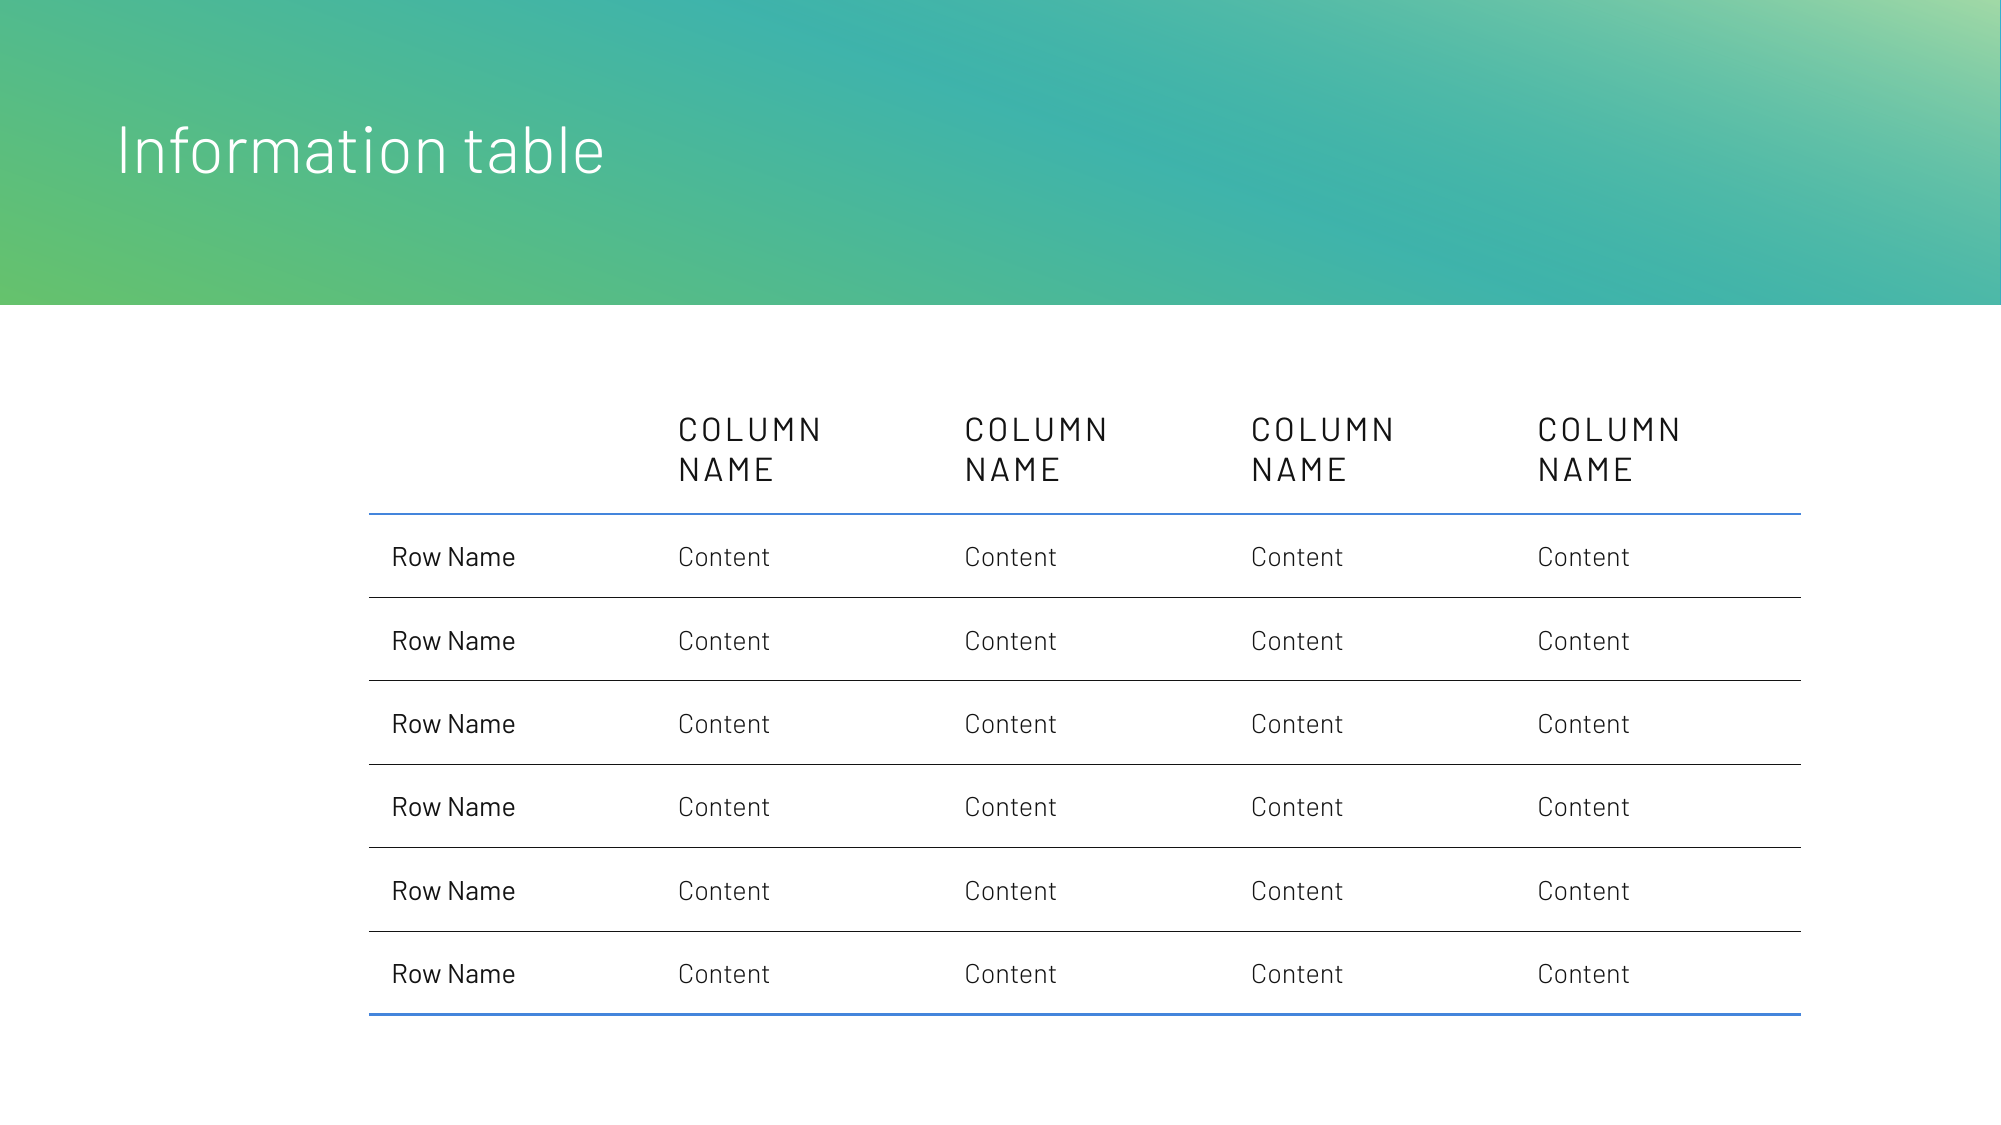

# Information table
|  | Column Name | Column Name | Column Name | Column Name |
| --- | --- | --- | --- | --- |
| Row Name | Content | Content | Content | Content |
| Row Name | Content | Content | Content | Content |
| Row Name | Content | Content | Content | Content |
| Row Name | Content | Content | Content | Content |
| Row Name | Content | Content | Content | Content |
| Row Name | Content | Content | Content | Content |